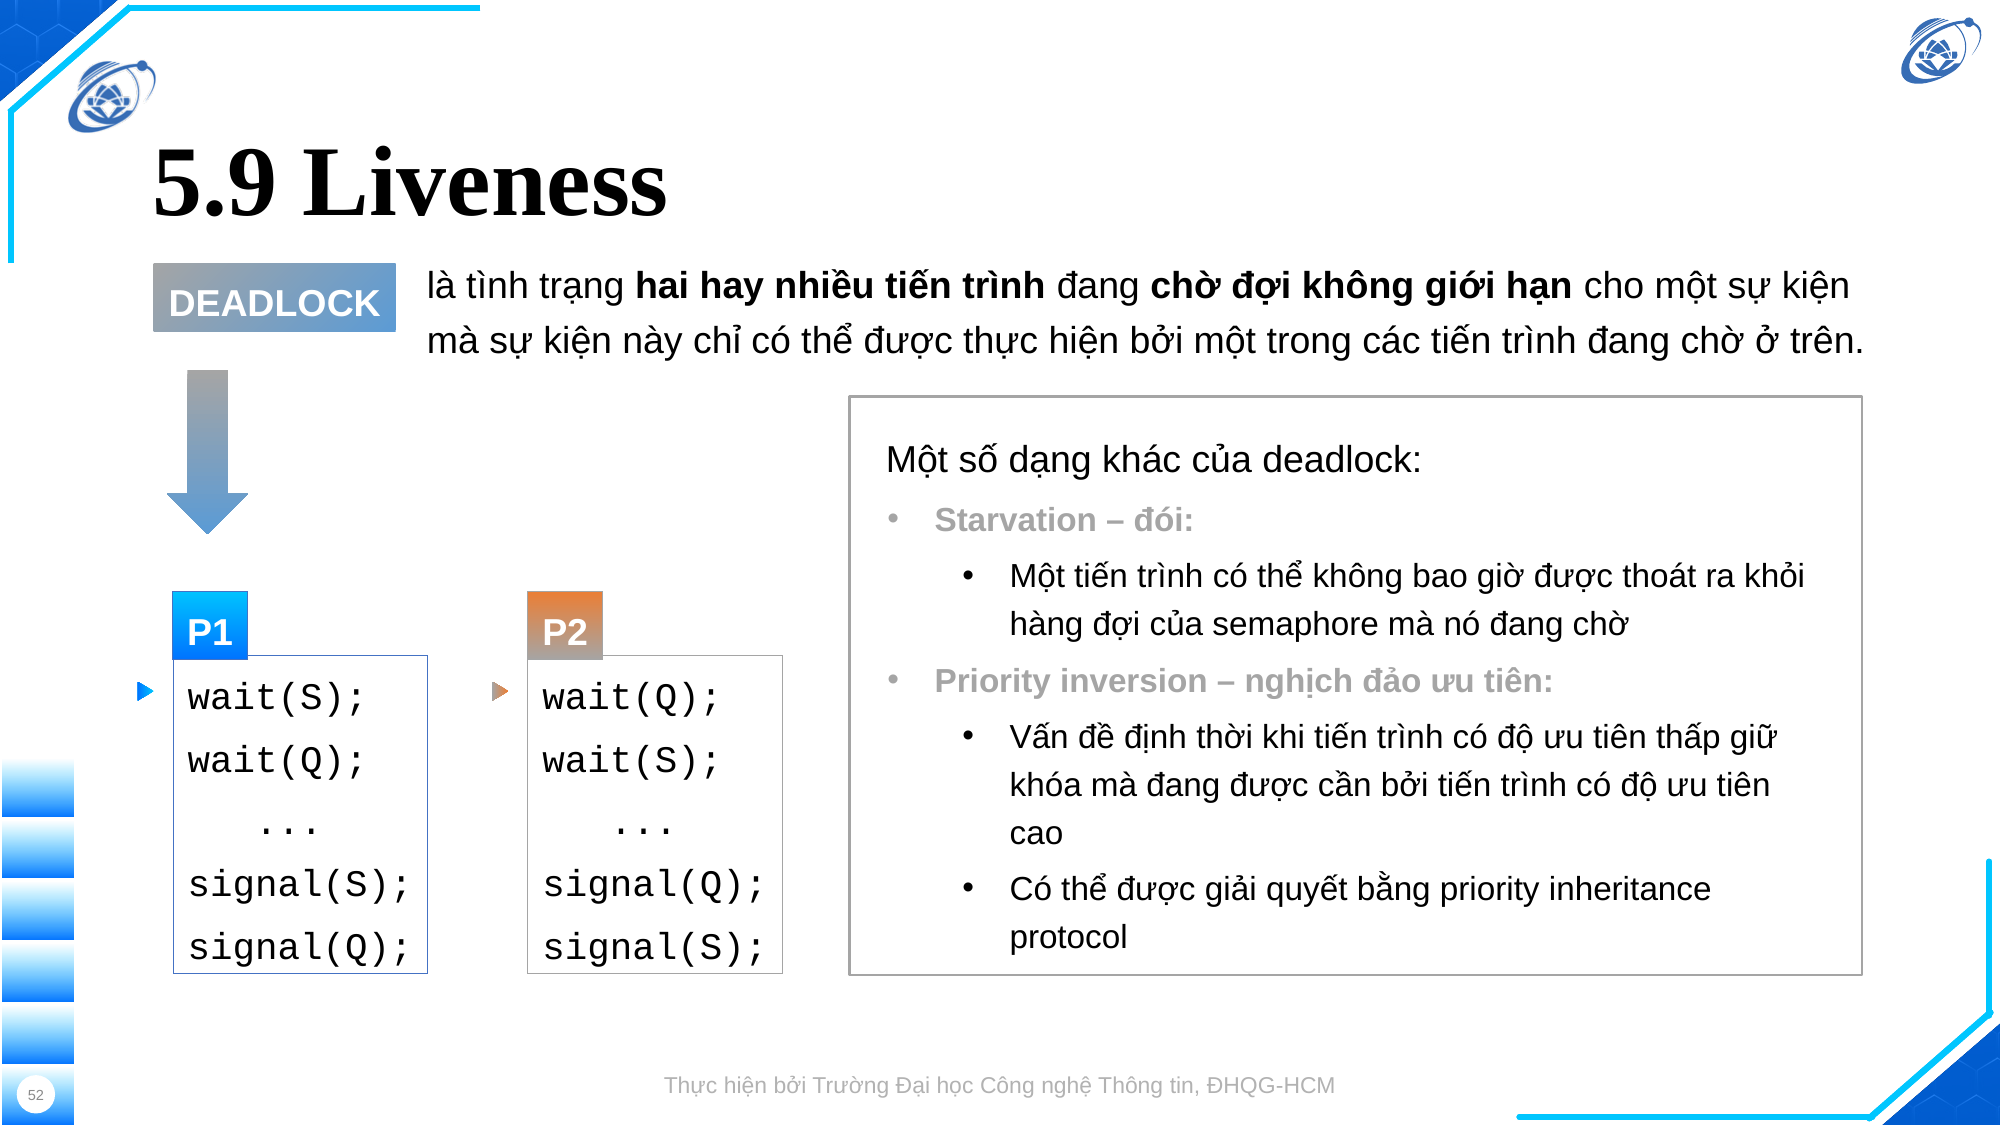

# 5.9 Liveness
là tình trạng hai hay nhiều tiến trình đang chờ đợi không giới hạn cho một sự kiện mà sự kiện này chỉ có thể được thực hiện bởi một trong các tiến trình đang chờ ở trên.
DEADLOCK

Một số dạng khác của deadlock:
Starvation – đói:
Một tiến trình có thể không bao giờ được thoát ra khỏi hàng đợi của semaphore mà nó đang chờ
Priority inversion – nghịch đảo ưu tiên:
Vấn đề định thời khi tiến trình có độ ưu tiên thấp giữ khóa mà đang được cần bởi tiến trình có độ ưu tiên cao
Có thể được giải quyết bằng priority inheritance protocol
P1
P2
wait(S);
wait(Q);
   ...
signal(S);
signal(Q);
wait(Q);
wait(S);
   ...
signal(Q);
signal(S);

Thực hiện bởi Trường Đại học Công nghệ Thông tin, ĐHQG-HCM
52